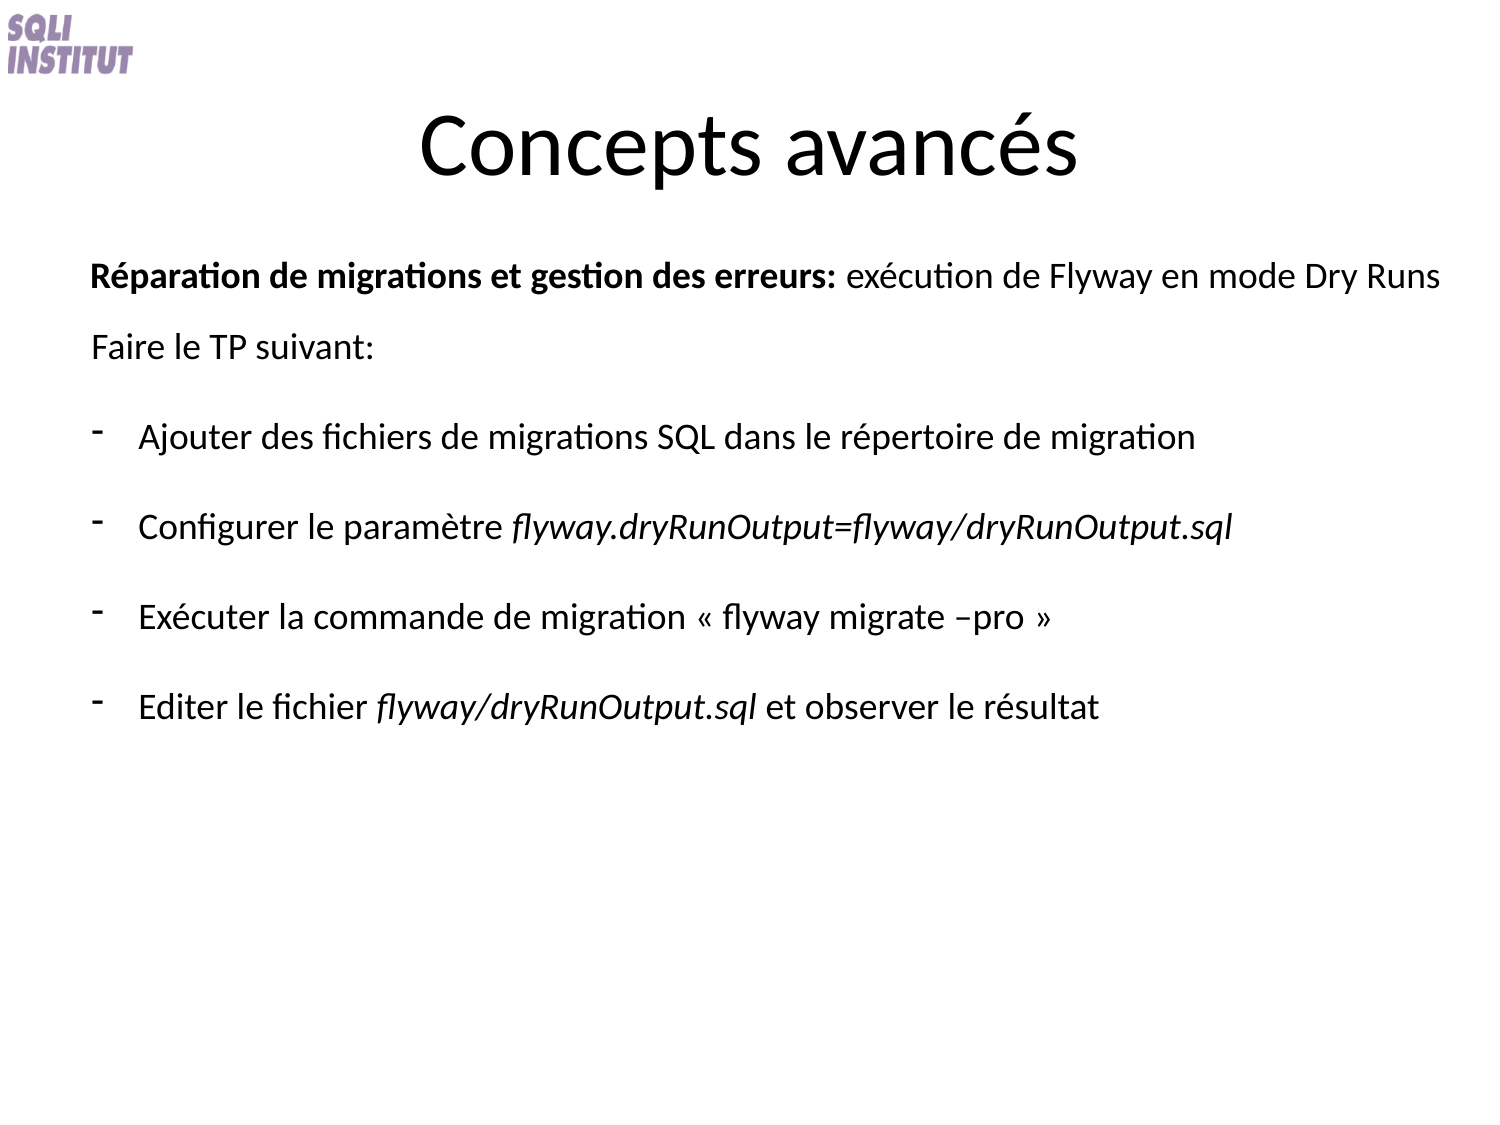

# Concepts avancés
Réparation de migrations et gestion des erreurs: exécution de Flyway en mode Dry Runs

Faire le TP suivant:

Ajouter des fichiers de migrations SQL dans le répertoire de migration

Configurer le paramètre flyway.dryRunOutput=flyway/dryRunOutput.sql

Exécuter la commande de migration « flyway migrate –pro »

Editer le fichier flyway/dryRunOutput.sql et observer le résultat